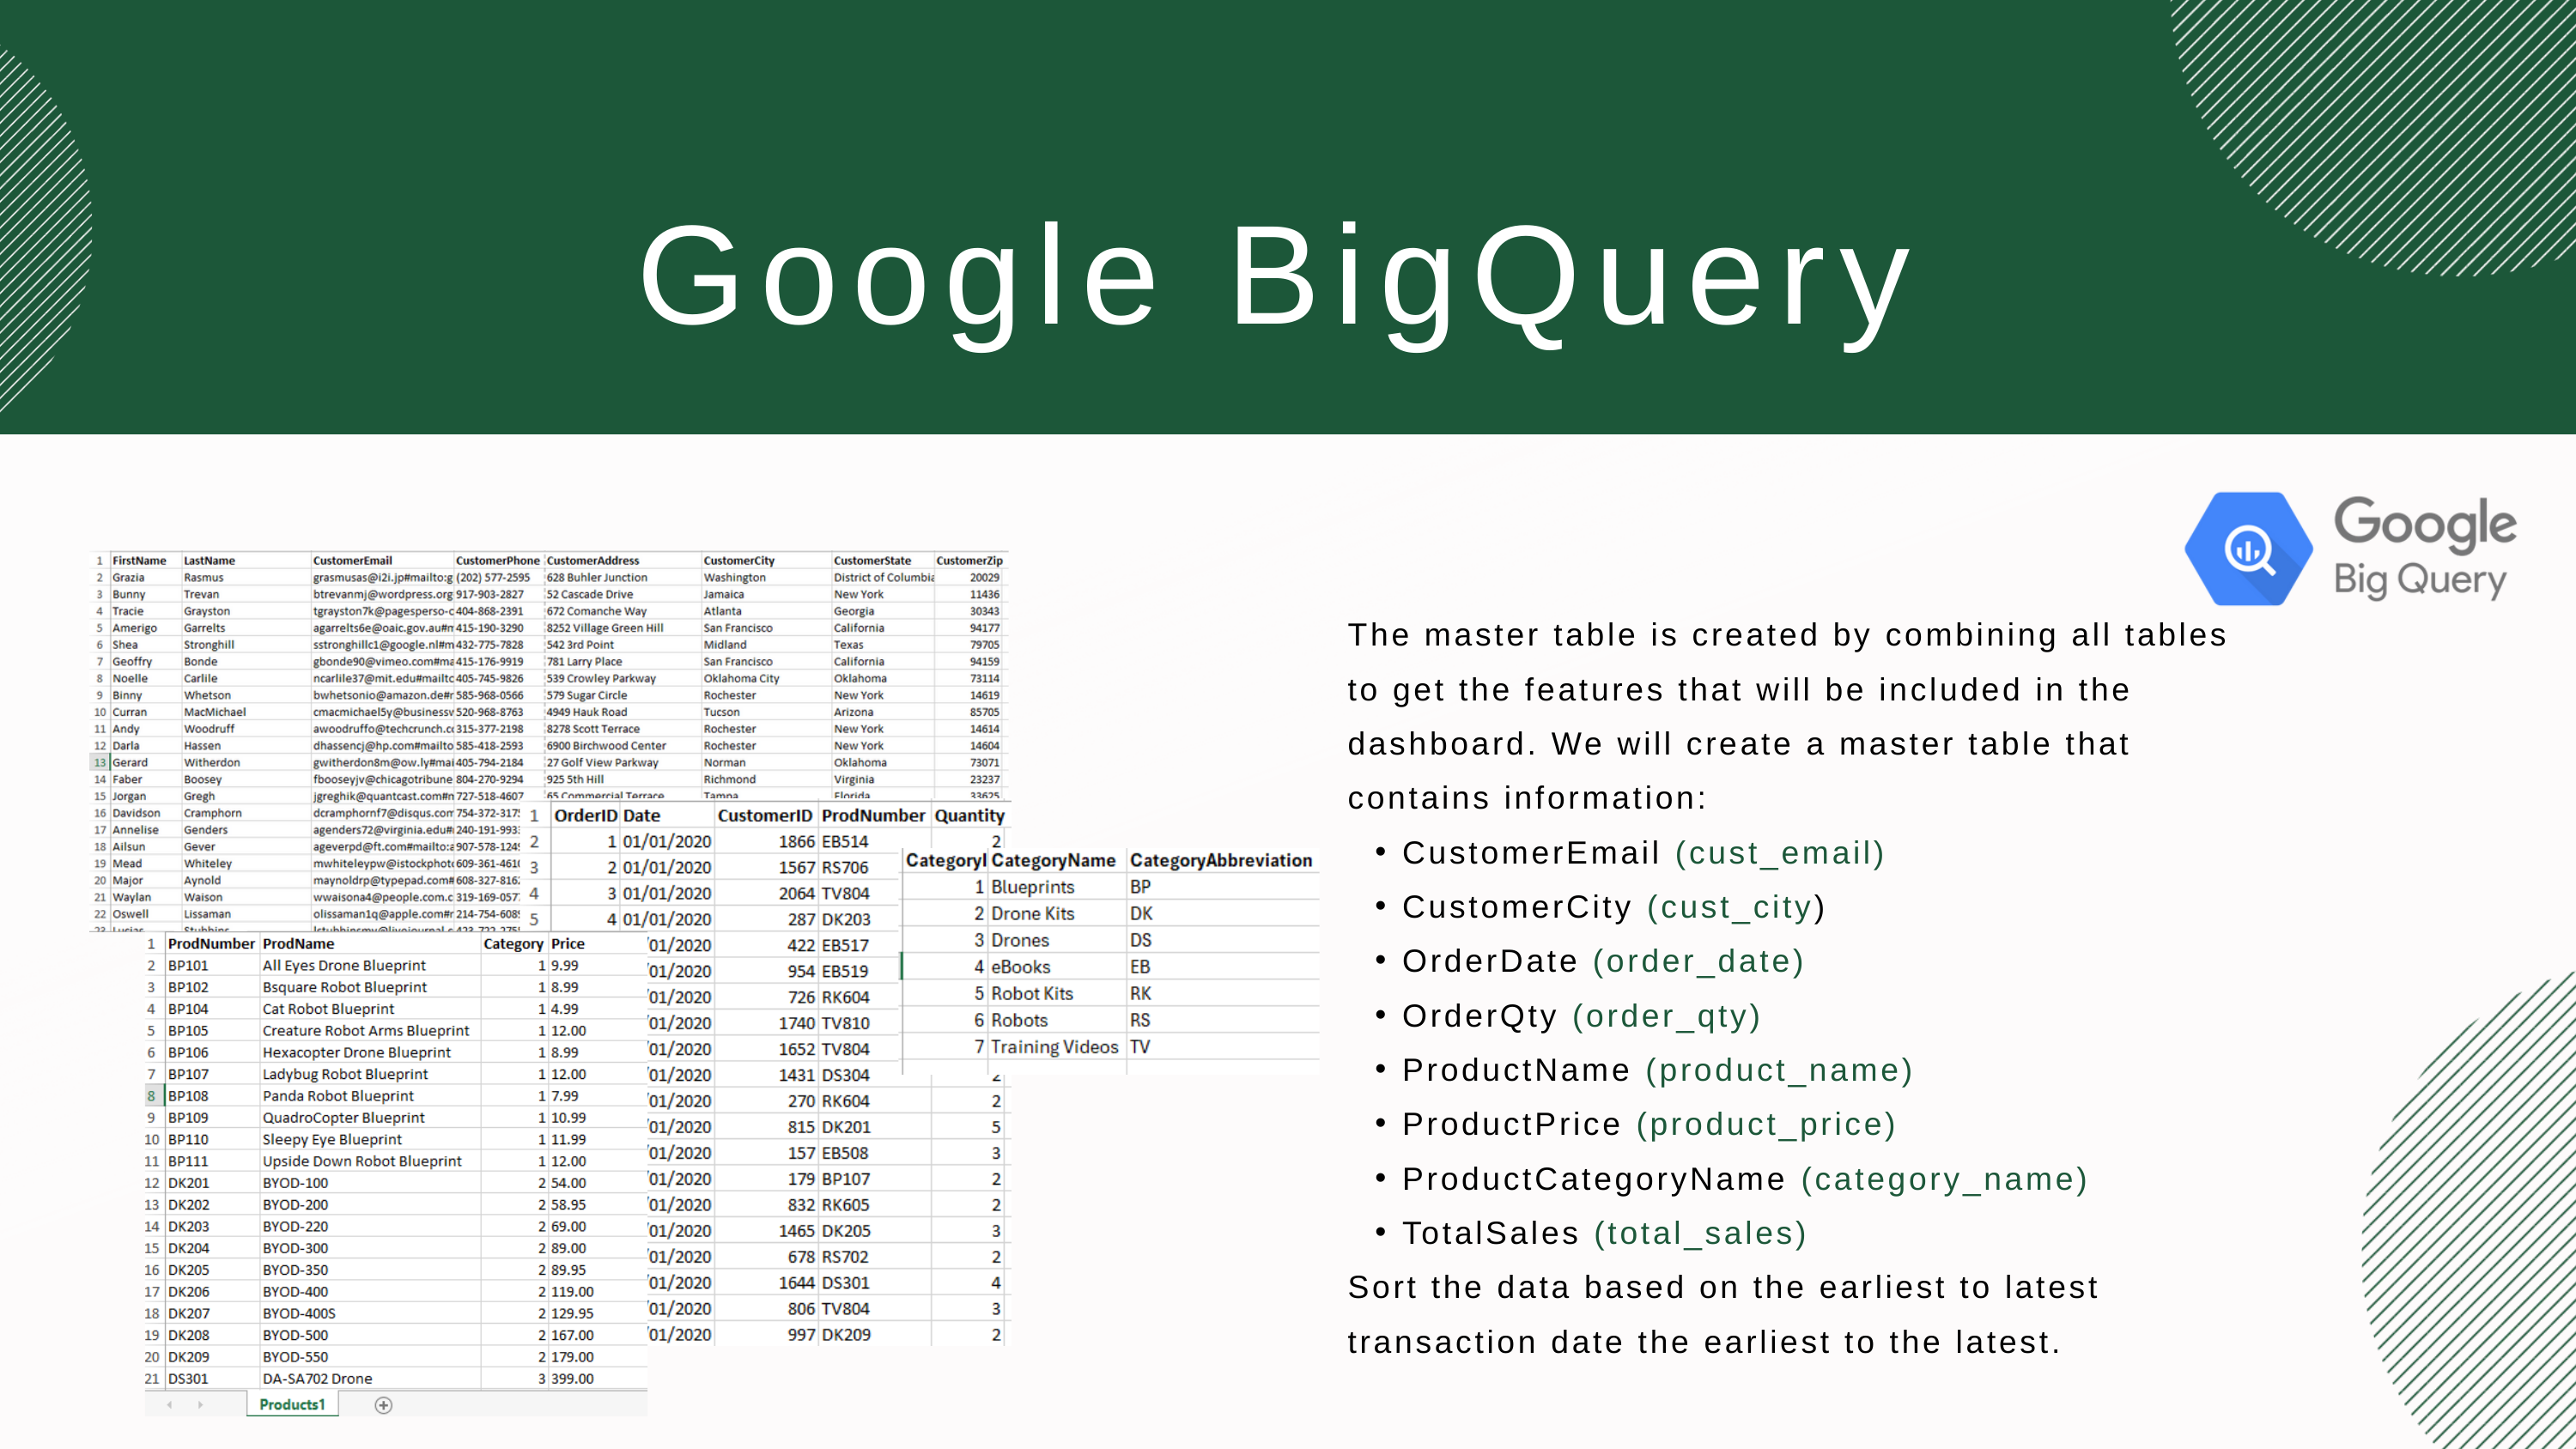

Google BigQuery

The master table is created by combining all tables to get the features that will be included in the dashboard. We will create a master table that contains information:
CustomerEmail (cust_email)
CustomerCity (cust_city)
OrderDate (order_date)
OrderQty (order_qty)
ProductName (product_name)
ProductPrice (product_price)
ProductCategoryName (category_name)
TotalSales (total_sales)
Sort the data based on the earliest to latest transaction date the earliest to the latest.